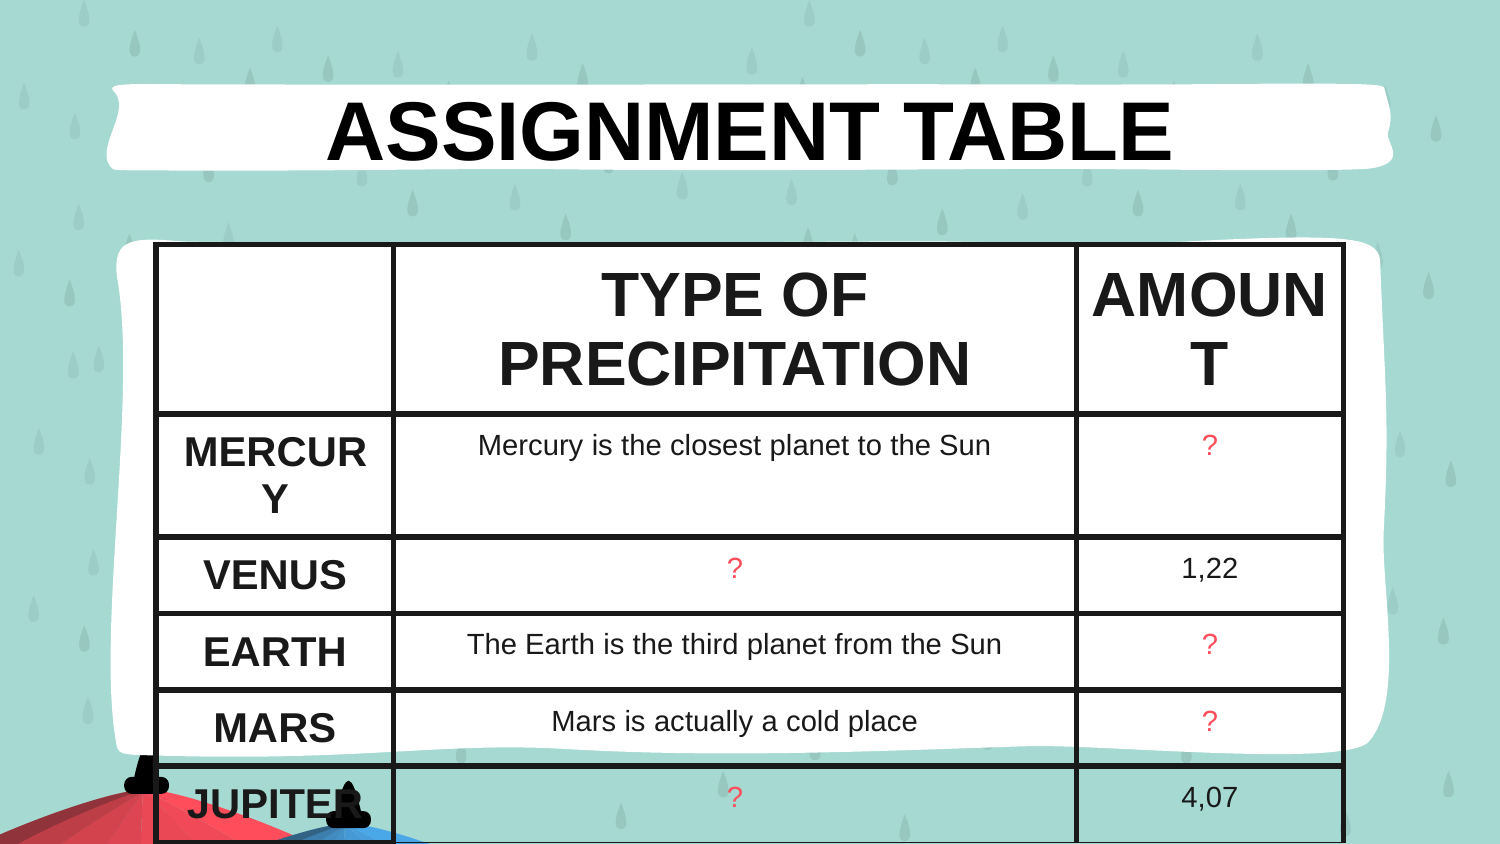

# ASSIGNMENT TABLE

|  | TYPE OF PRECIPITATION |  |  | AMOUNT |
| --- | --- | --- | --- | --- |
| MERCURY | Mercury is the closest planet to the Sun |  |  | ? |
| VENUS | ? |  |  | 1,22 |
| EARTH | The Earth is the third planet from the Sun |  |  | ? |
| MARS | Mars is actually a cold place |  |  | ? |
| JUPITER | ? |  |  | 4,07 |